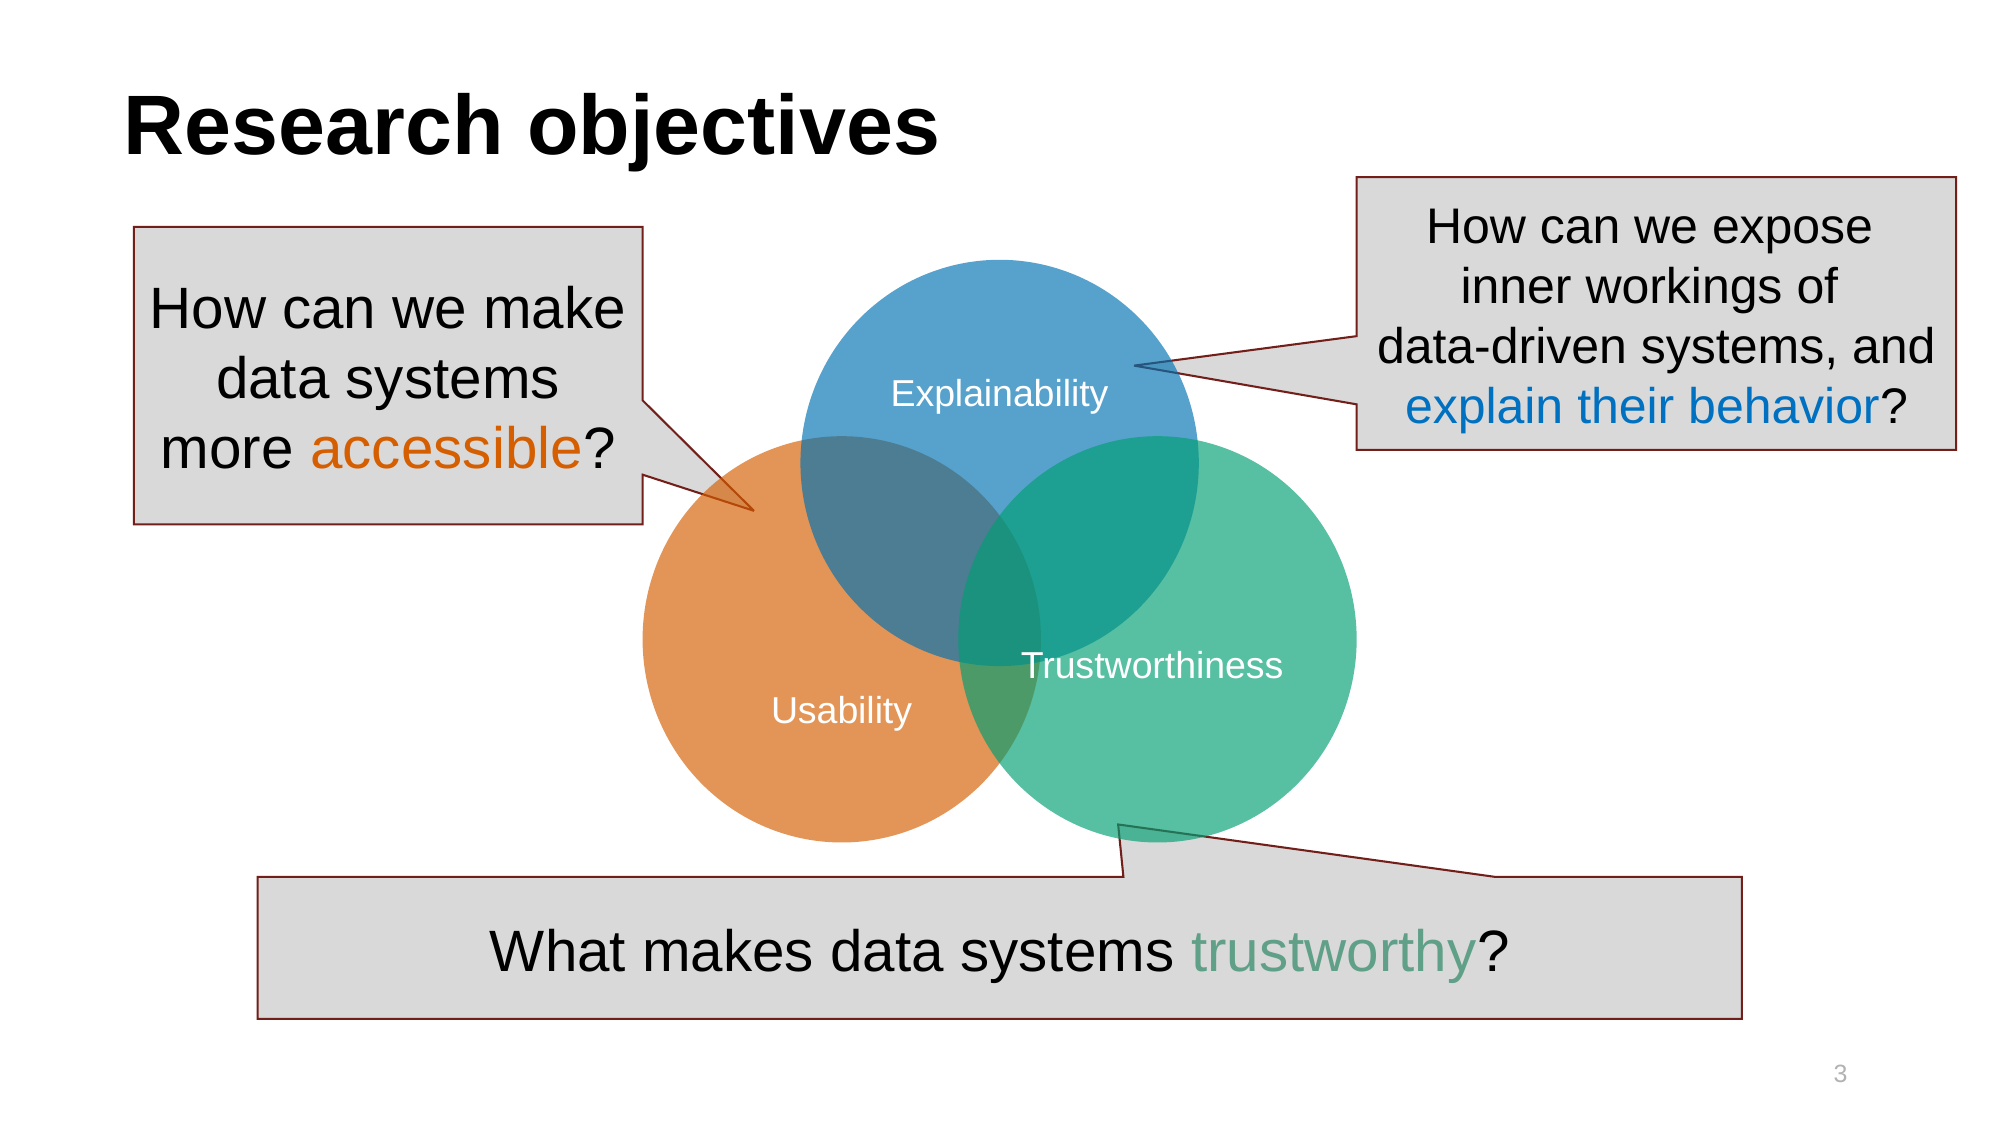

Research objectives
How can we expose
inner workings of
data-driven systems, and
explain their behavior?
How can we make data systems more accessible?

Explainability
Usability

Trustworthiness

What makes data systems trustworthy?
3